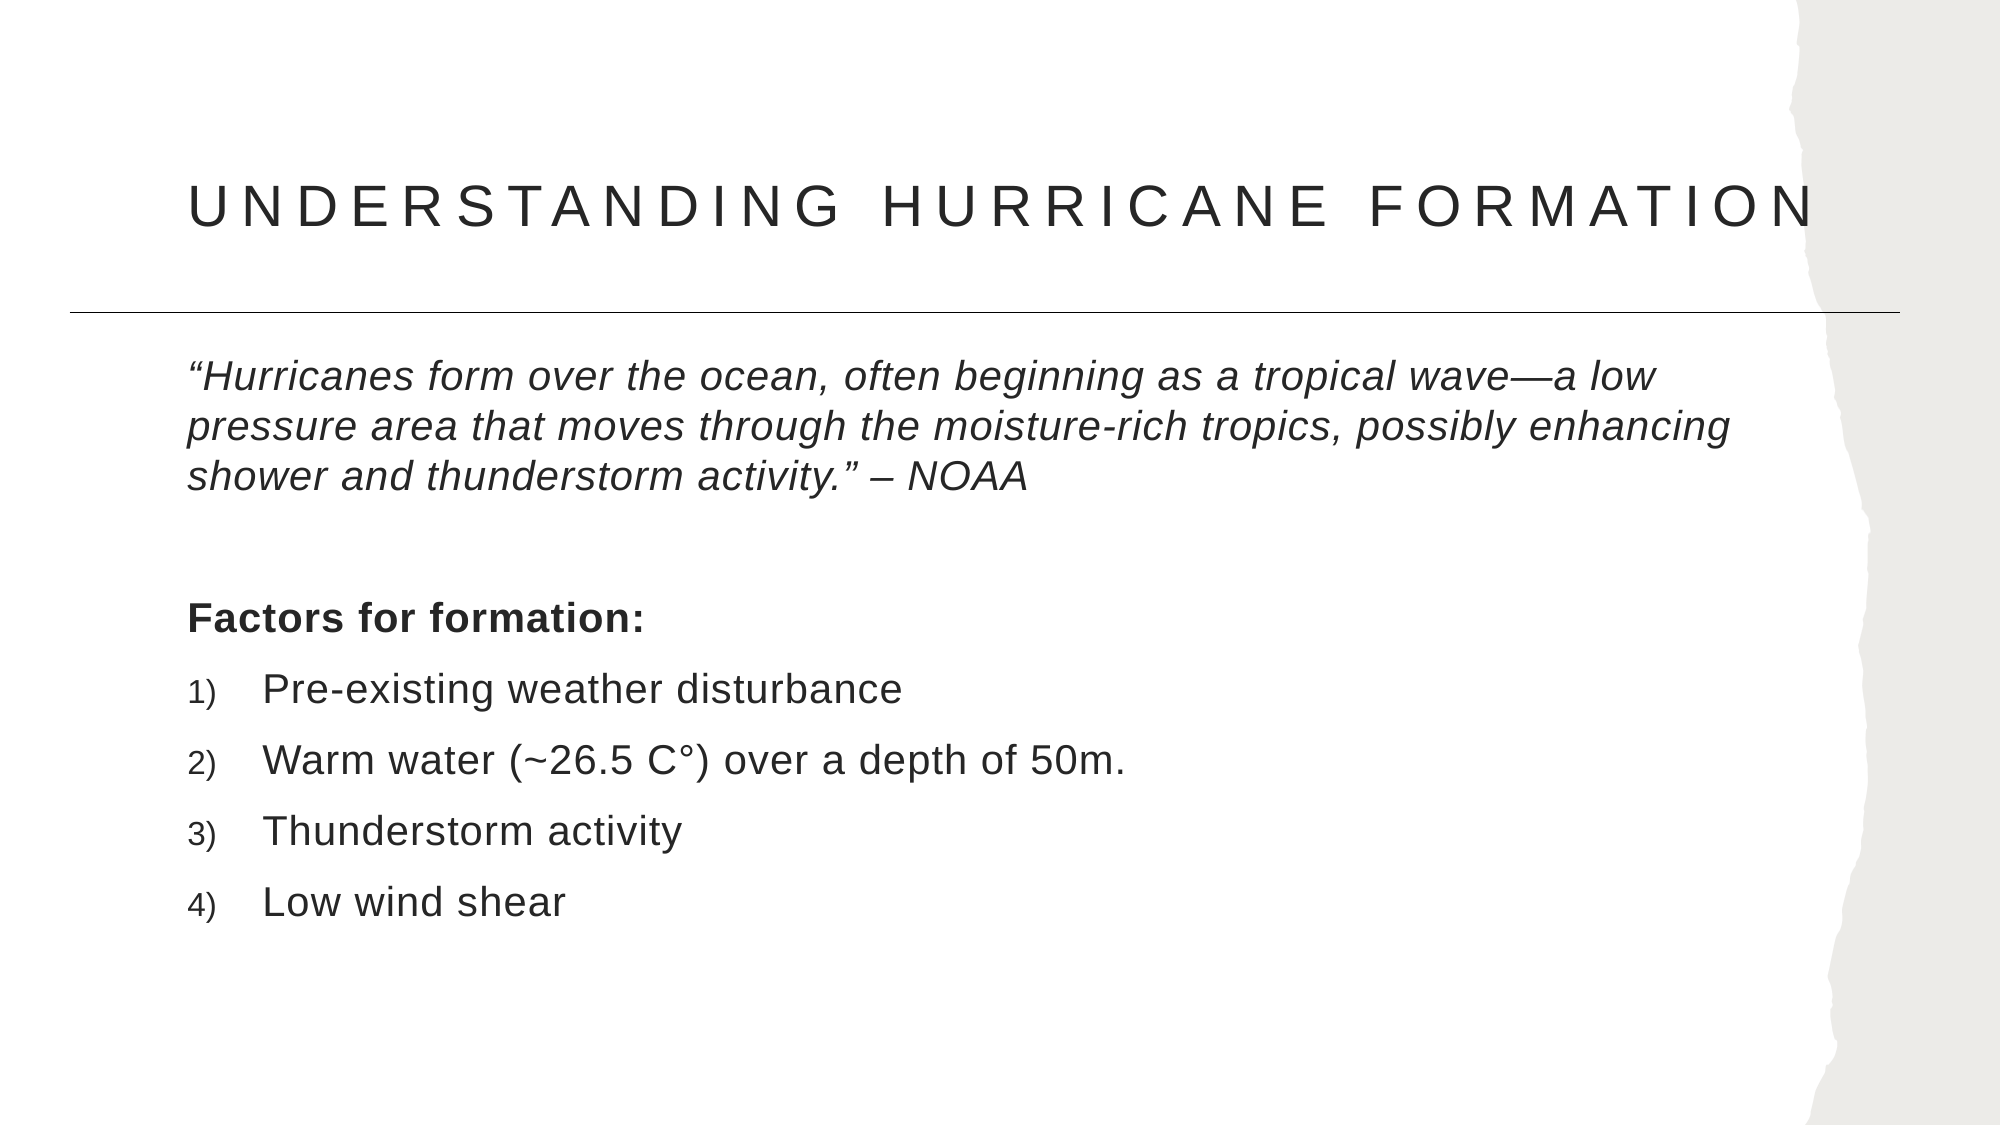

# Understanding Hurricane Formation
“Hurricanes form over the ocean, often beginning as a tropical wave—a low pressure area that moves through the moisture-rich tropics, possibly enhancing shower and thunderstorm activity.” – NOAA

Factors for formation:
Pre-existing weather disturbance
Warm water (~26.5 C°) over a depth of 50m.
Thunderstorm activity
Low wind shear